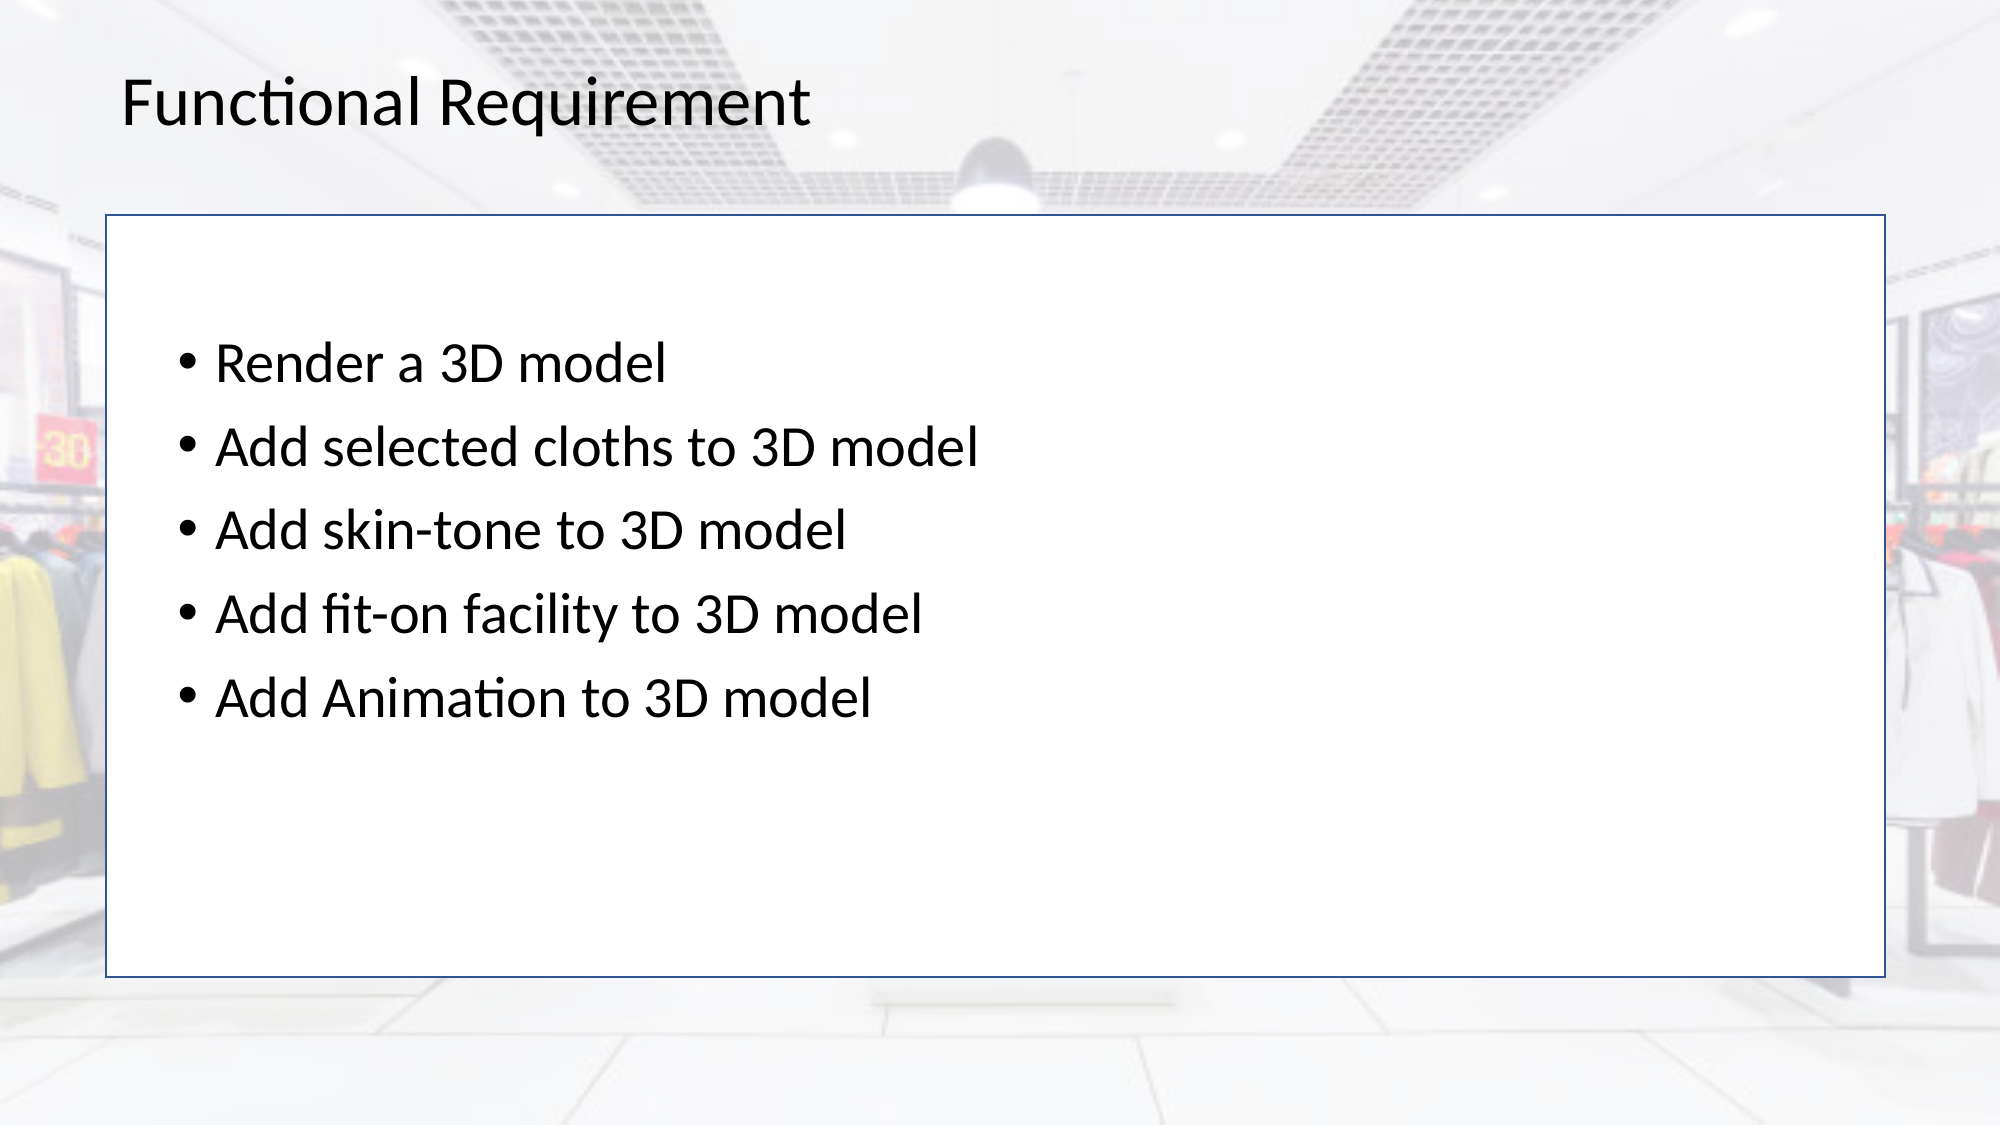

# Functional Requirement

Smart Phone
Clear Background
Internet Connection
Render a 3D model
Add selected cloths to 3D model
Add skin-tone to 3D model
Add fit-on facility to 3D model
Add Animation to 3D model